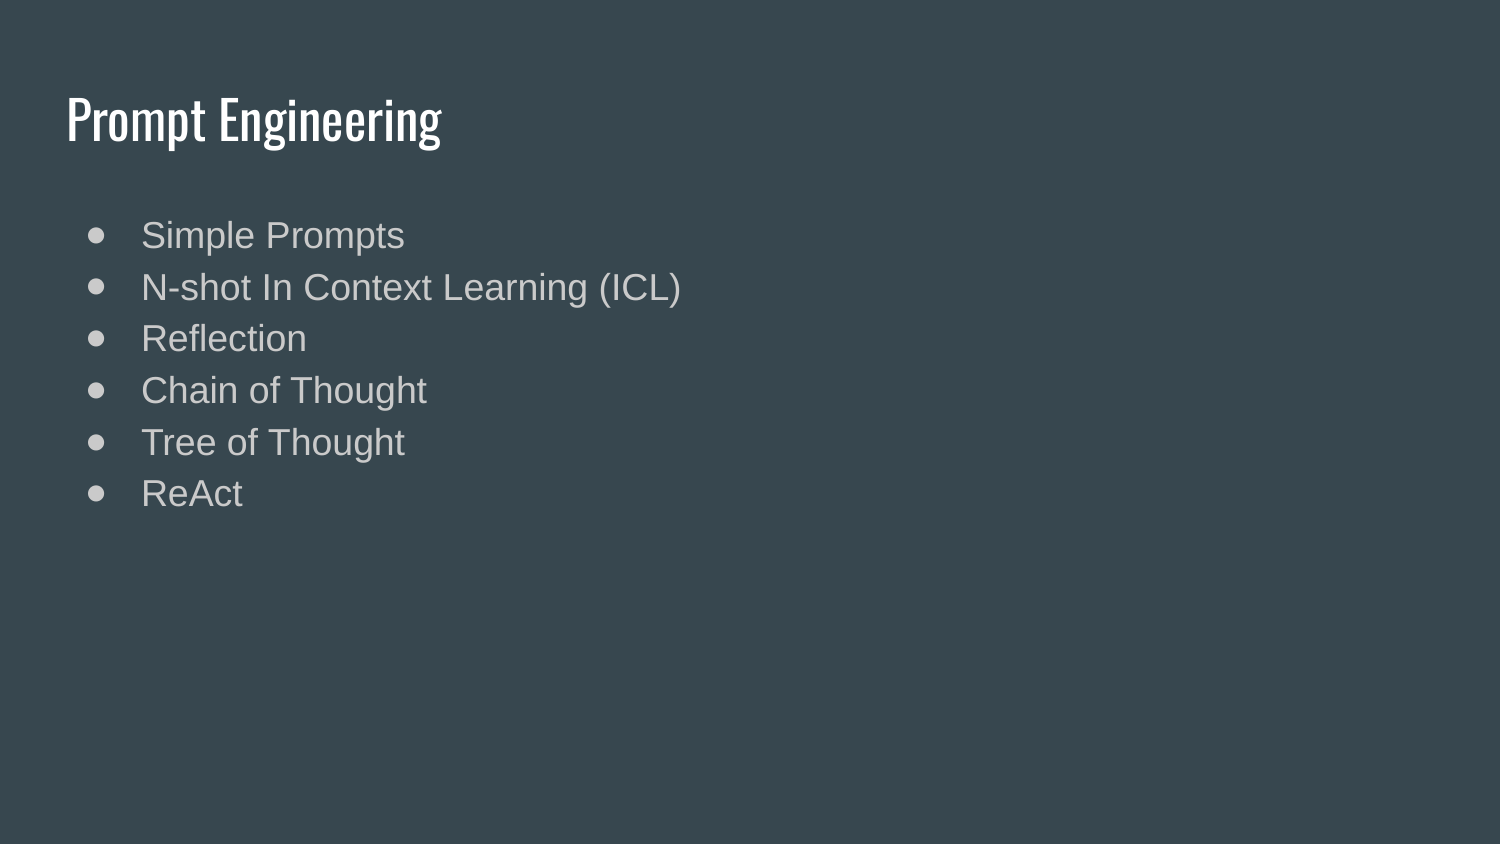

# Prompt Engineering
Simple Prompts
N-shot In Context Learning (ICL)
Reflection
Chain of Thought
Tree of Thought
ReAct